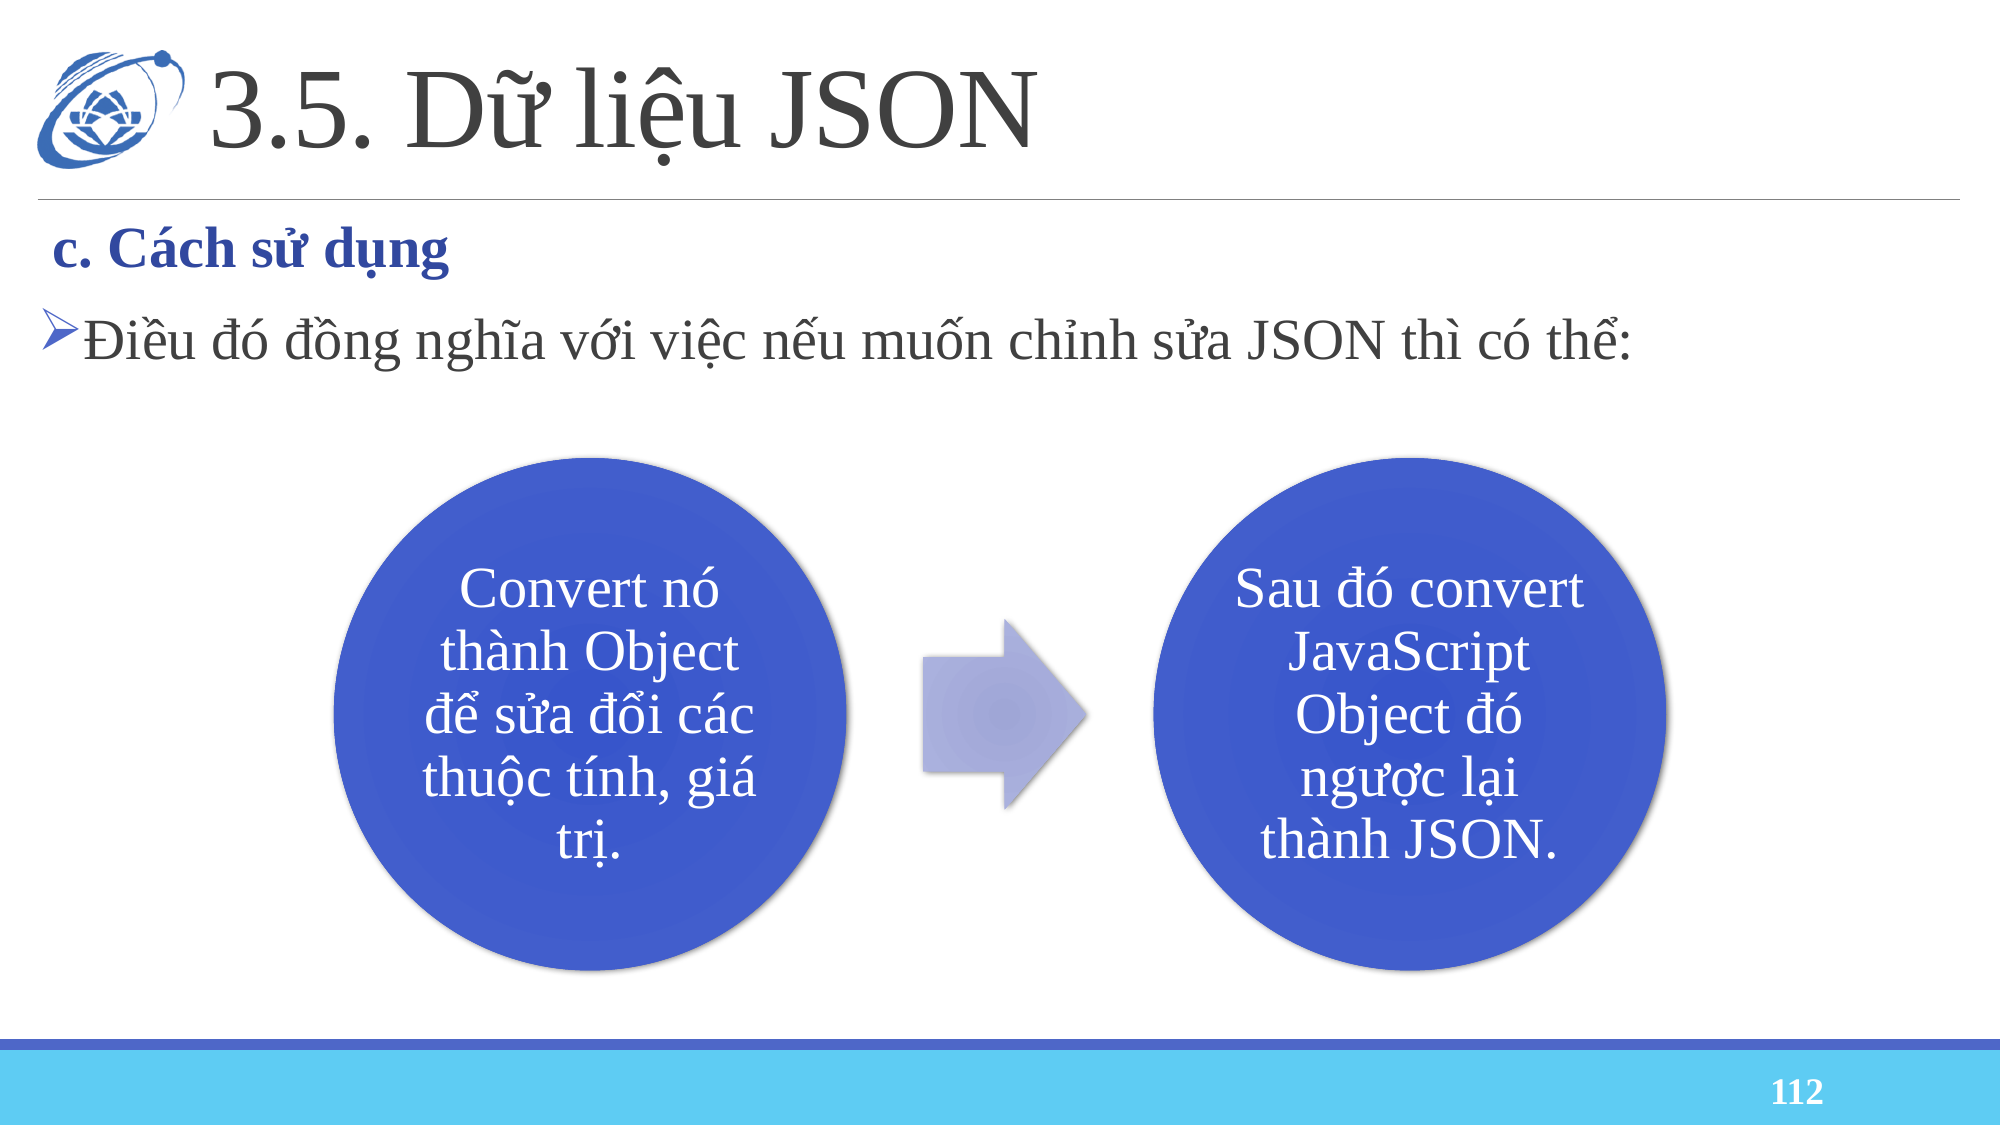

# 3.5. Dữ liệu JSON
c. Cách sử dụng
Điều đó đồng nghĩa với việc nếu muốn chỉnh sửa JSON thì có thể:
Convert nó thành Object để sửa đổi các thuộc tính, giá trị.

Sau đó convert JavaScript Object đó ngược lại thành JSON.
112